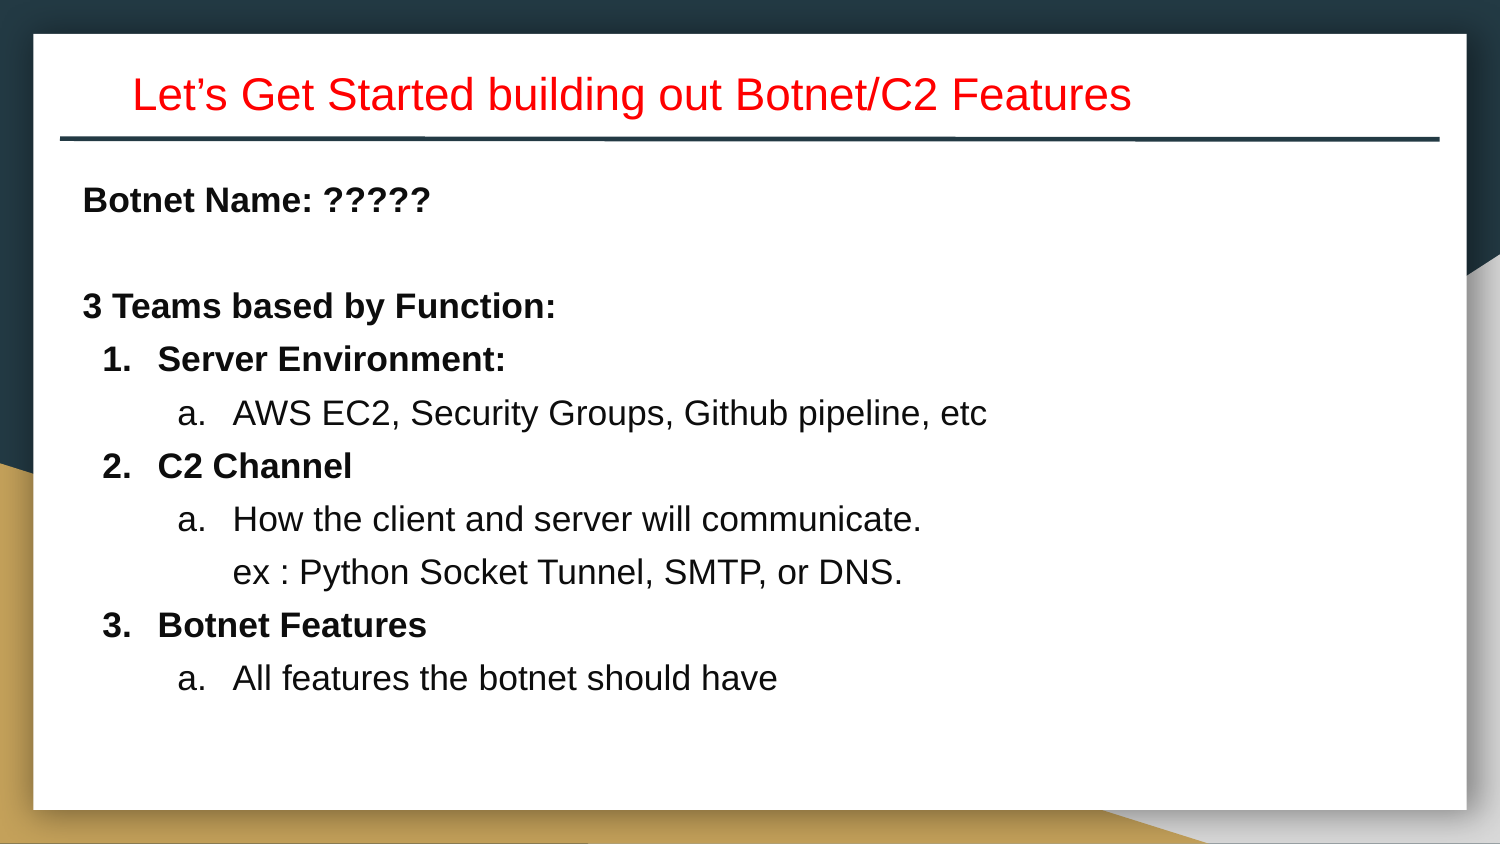

Let’s Get Started building out Botnet/C2 Features
Botnet Name: ?????

3 Teams based by Function:
Server Environment:
AWS EC2, Security Groups, Github pipeline, etc
C2 Channel
How the client and server will communicate.
ex : Python Socket Tunnel, SMTP, or DNS.
Botnet Features
All features the botnet should have